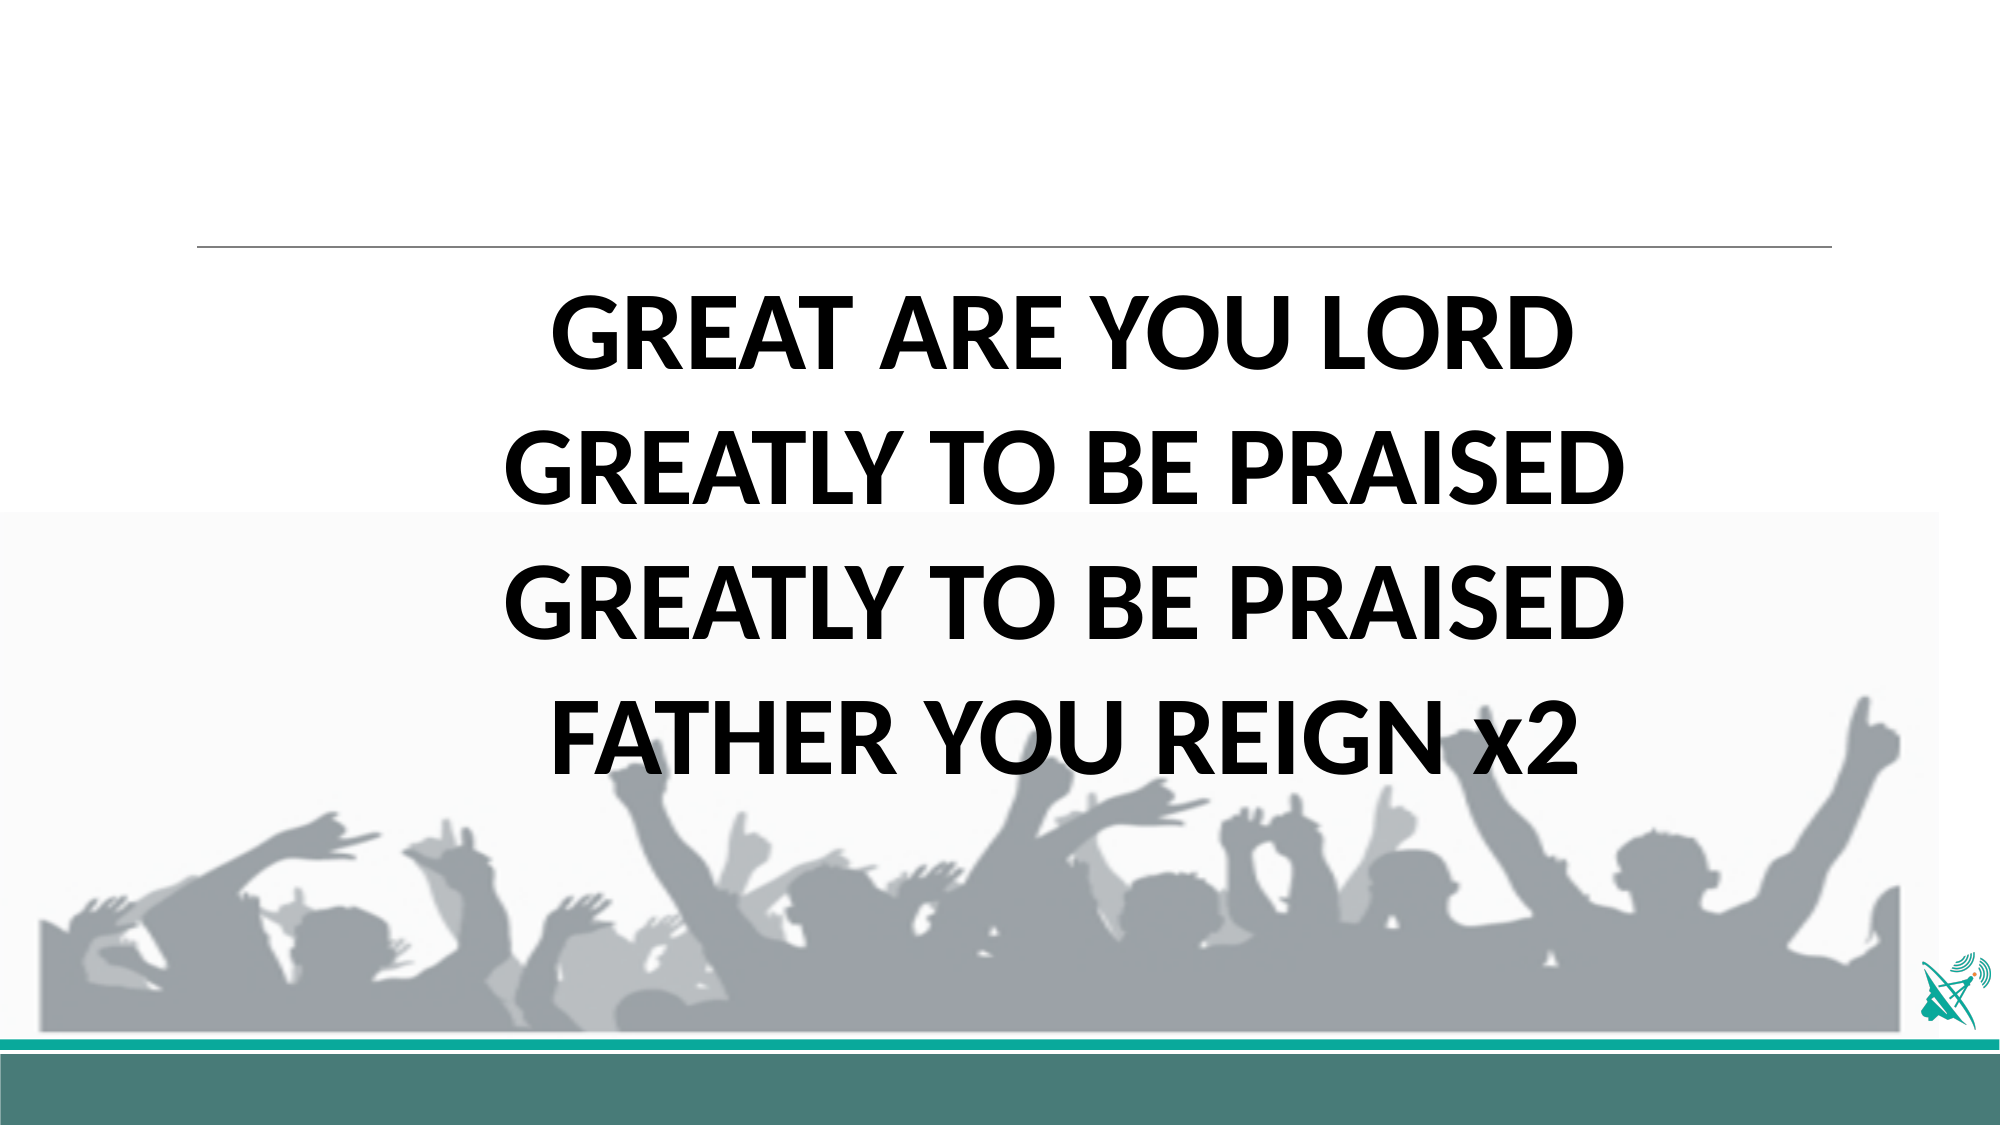

GREAT ARE YOU LORD
GREATLY TO BE PRAISED
GREATLY TO BE PRAISED
FATHER YOU REIGN x2